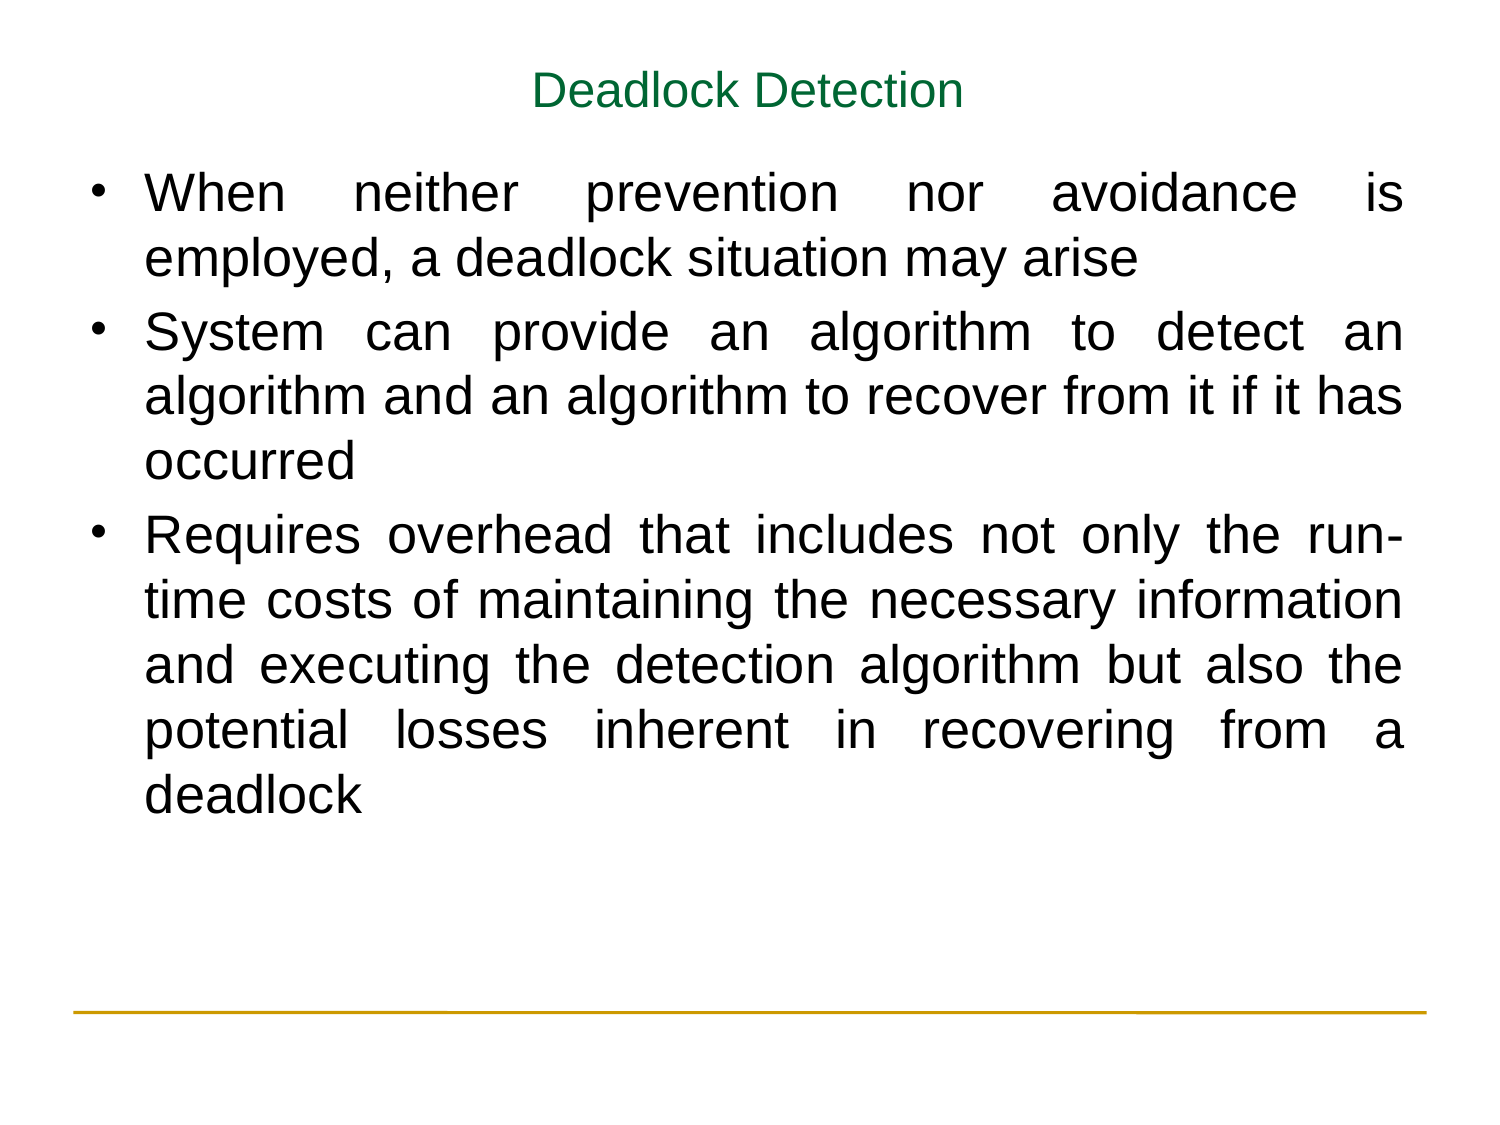

Deadlock Detection
When neither prevention nor avoidance is employed, a deadlock situation may arise
System can provide an algorithm to detect an algorithm and an algorithm to recover from it if it has occurred
Requires overhead that includes not only the run-time costs of maintaining the necessary information and executing the detection algorithm but also the potential losses inherent in recovering from a deadlock